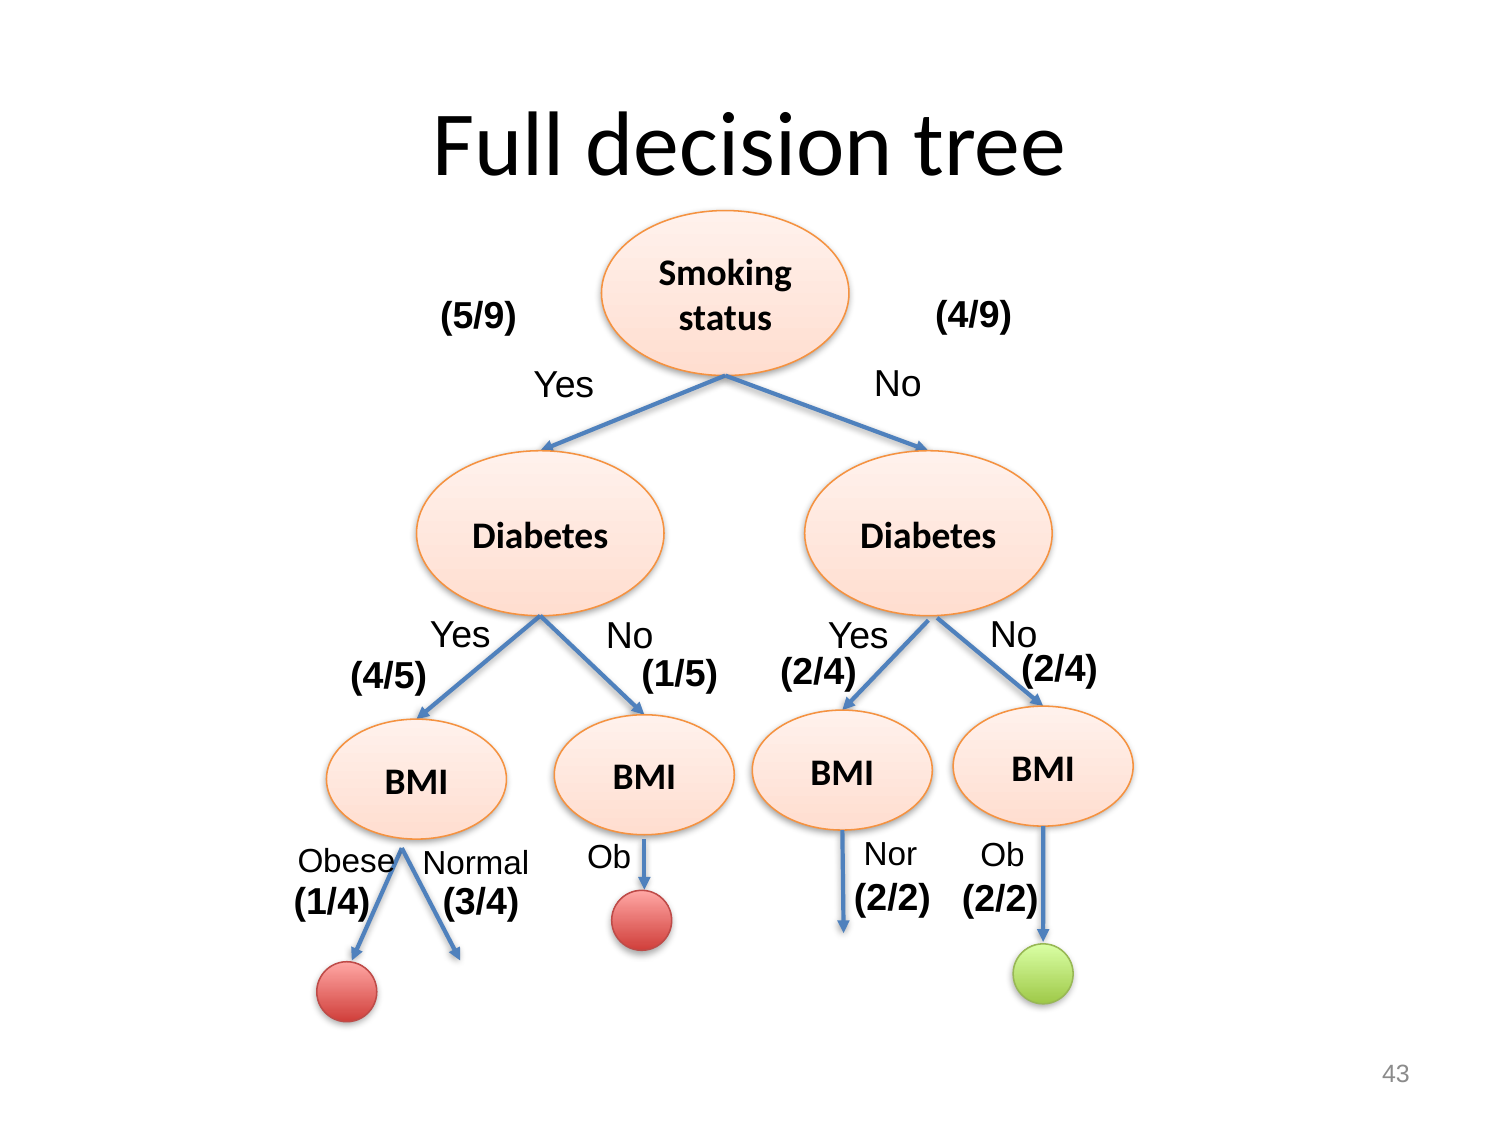

# Full decision tree
Smoking status
(4/9)
(5/9)
No
Yes
Diabetes
Diabetes
Yes
No
No
Yes
(2/4)
(2/4)
(1/5)
(4/5)
BMI
BMI
BMI
BMI
Nor
Ob
Ob
Obese
Normal
(2/2)
(2/2)
(1/4)
(3/4)

43